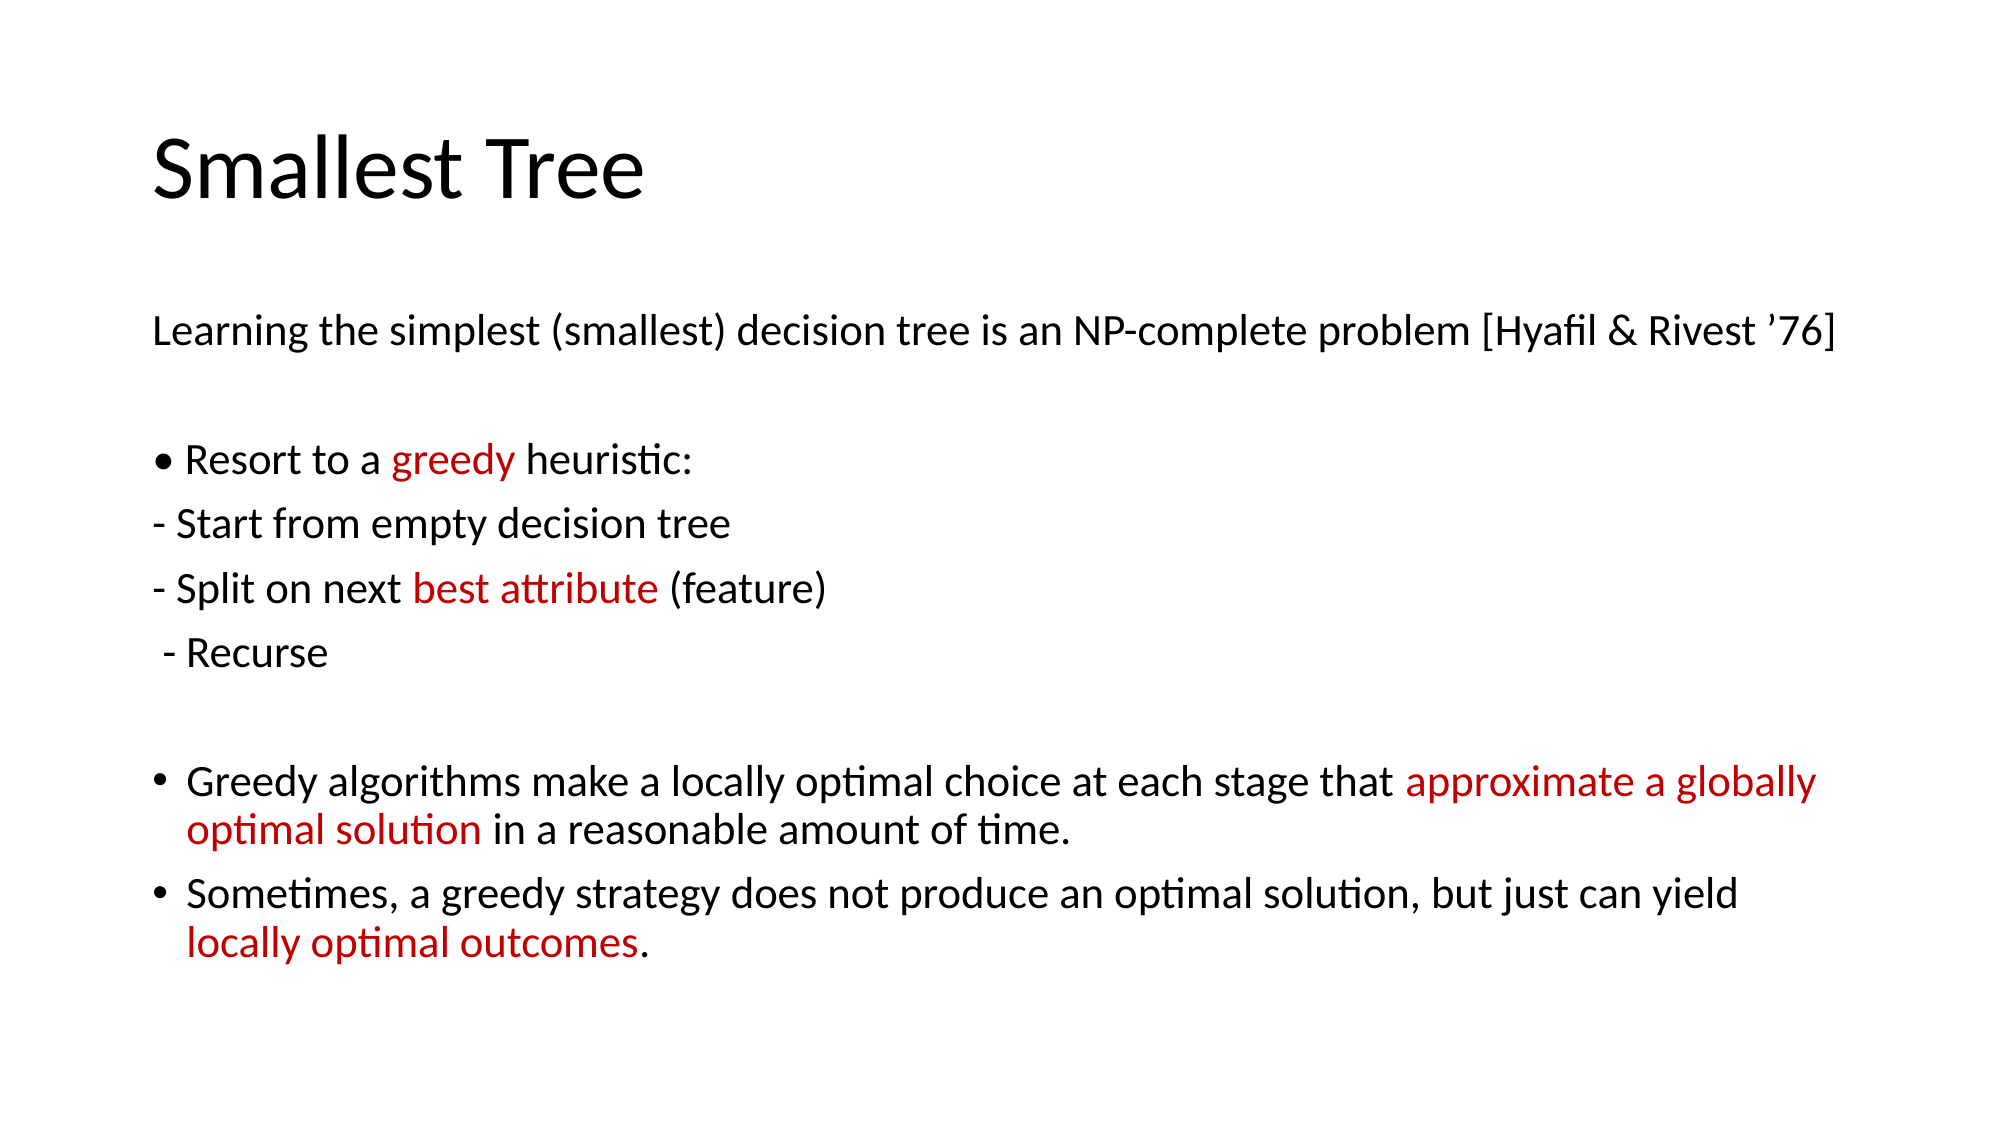

# Smallest Tree
Learning the simplest (smallest) decision tree is an NP-complete problem [Hyafil & Rivest ’76]

• Resort to a greedy heuristic:
- Start from empty decision tree
- Split on next best attribute (feature)
 - Recurse

Greedy algorithms make a locally optimal choice at each stage that approximate a globally optimal solution in a reasonable amount of time.
Sometimes, a greedy strategy does not produce an optimal solution, but just can yield locally optimal outcomes.